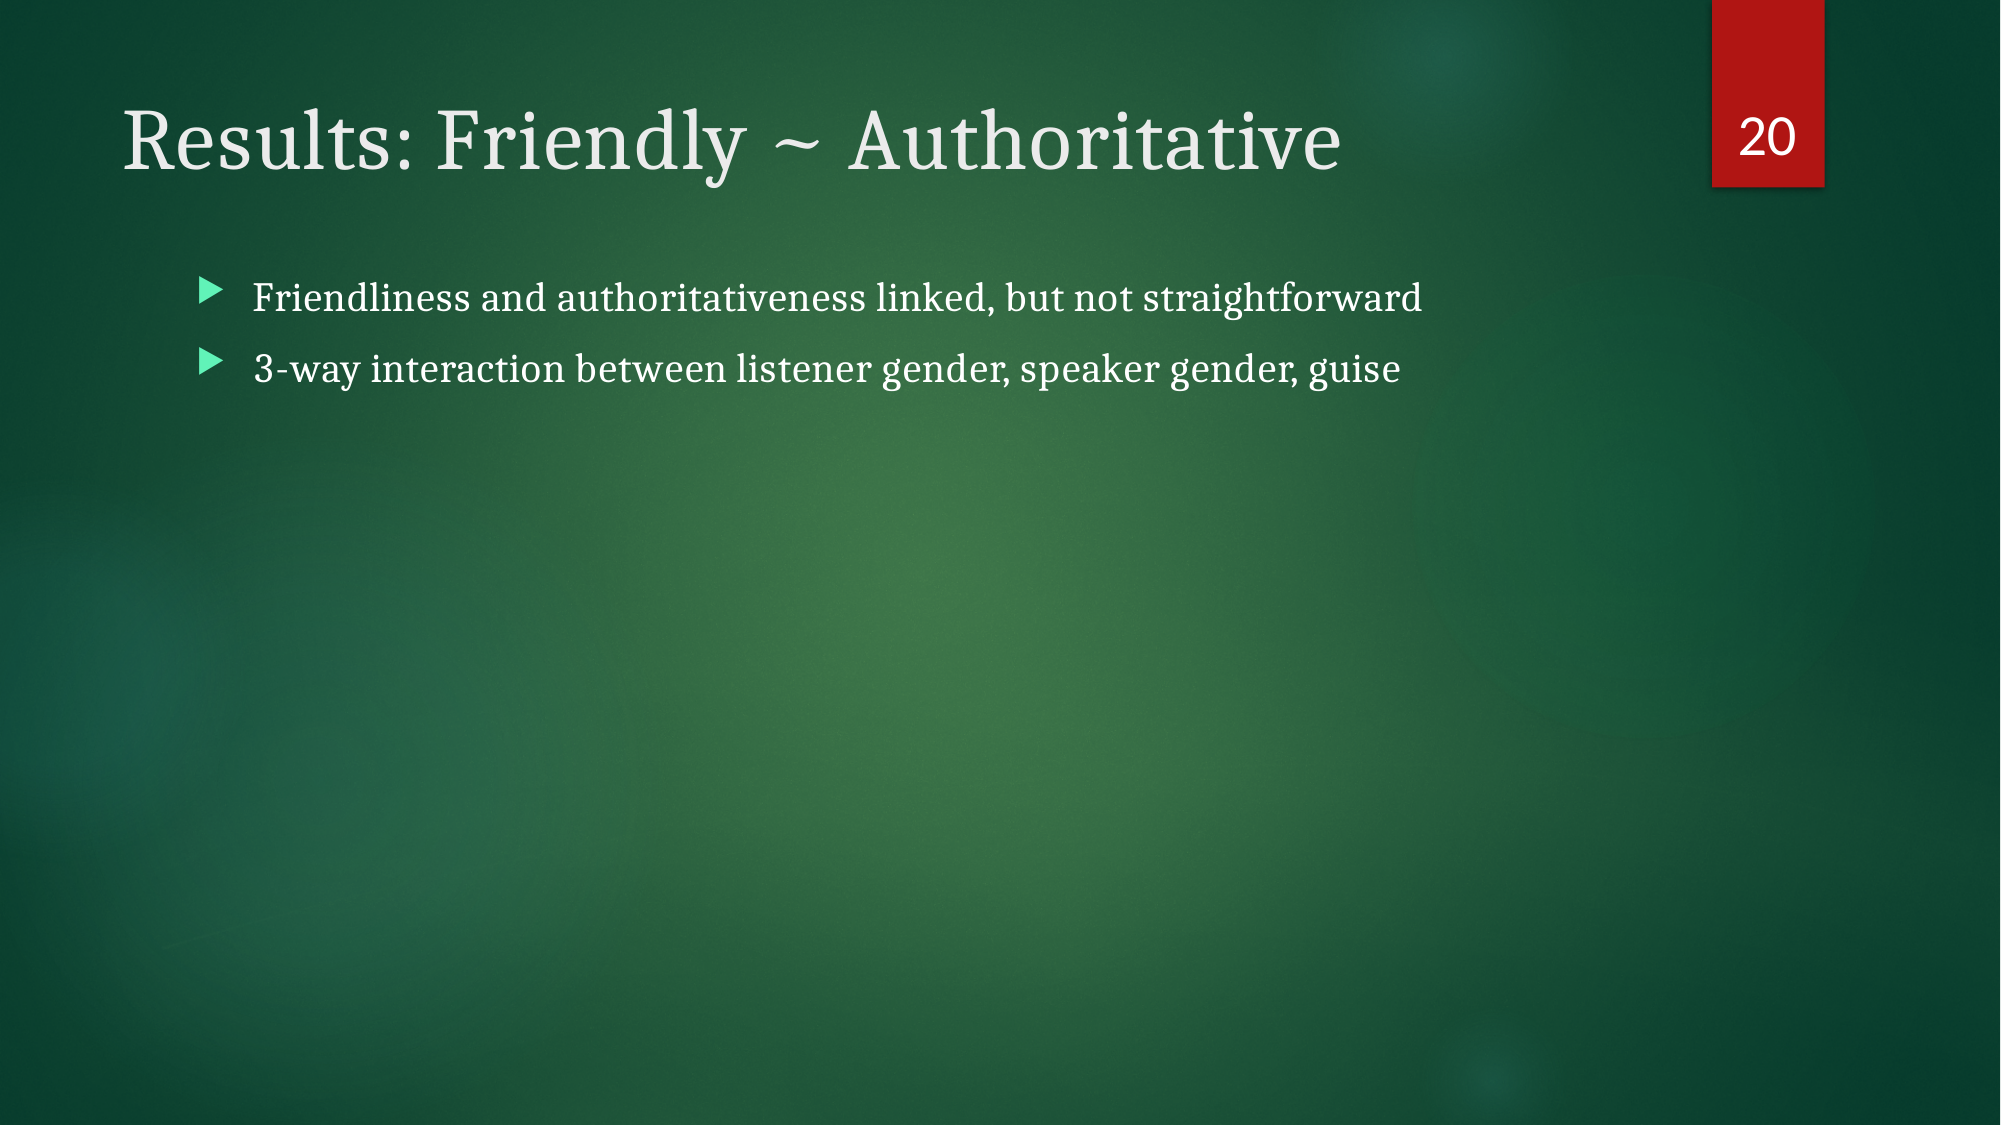

20
# Results: Friendly ~ Authoritative
Friendliness and authoritativeness linked, but not straightforward
3-way interaction between listener gender, speaker gender, guise